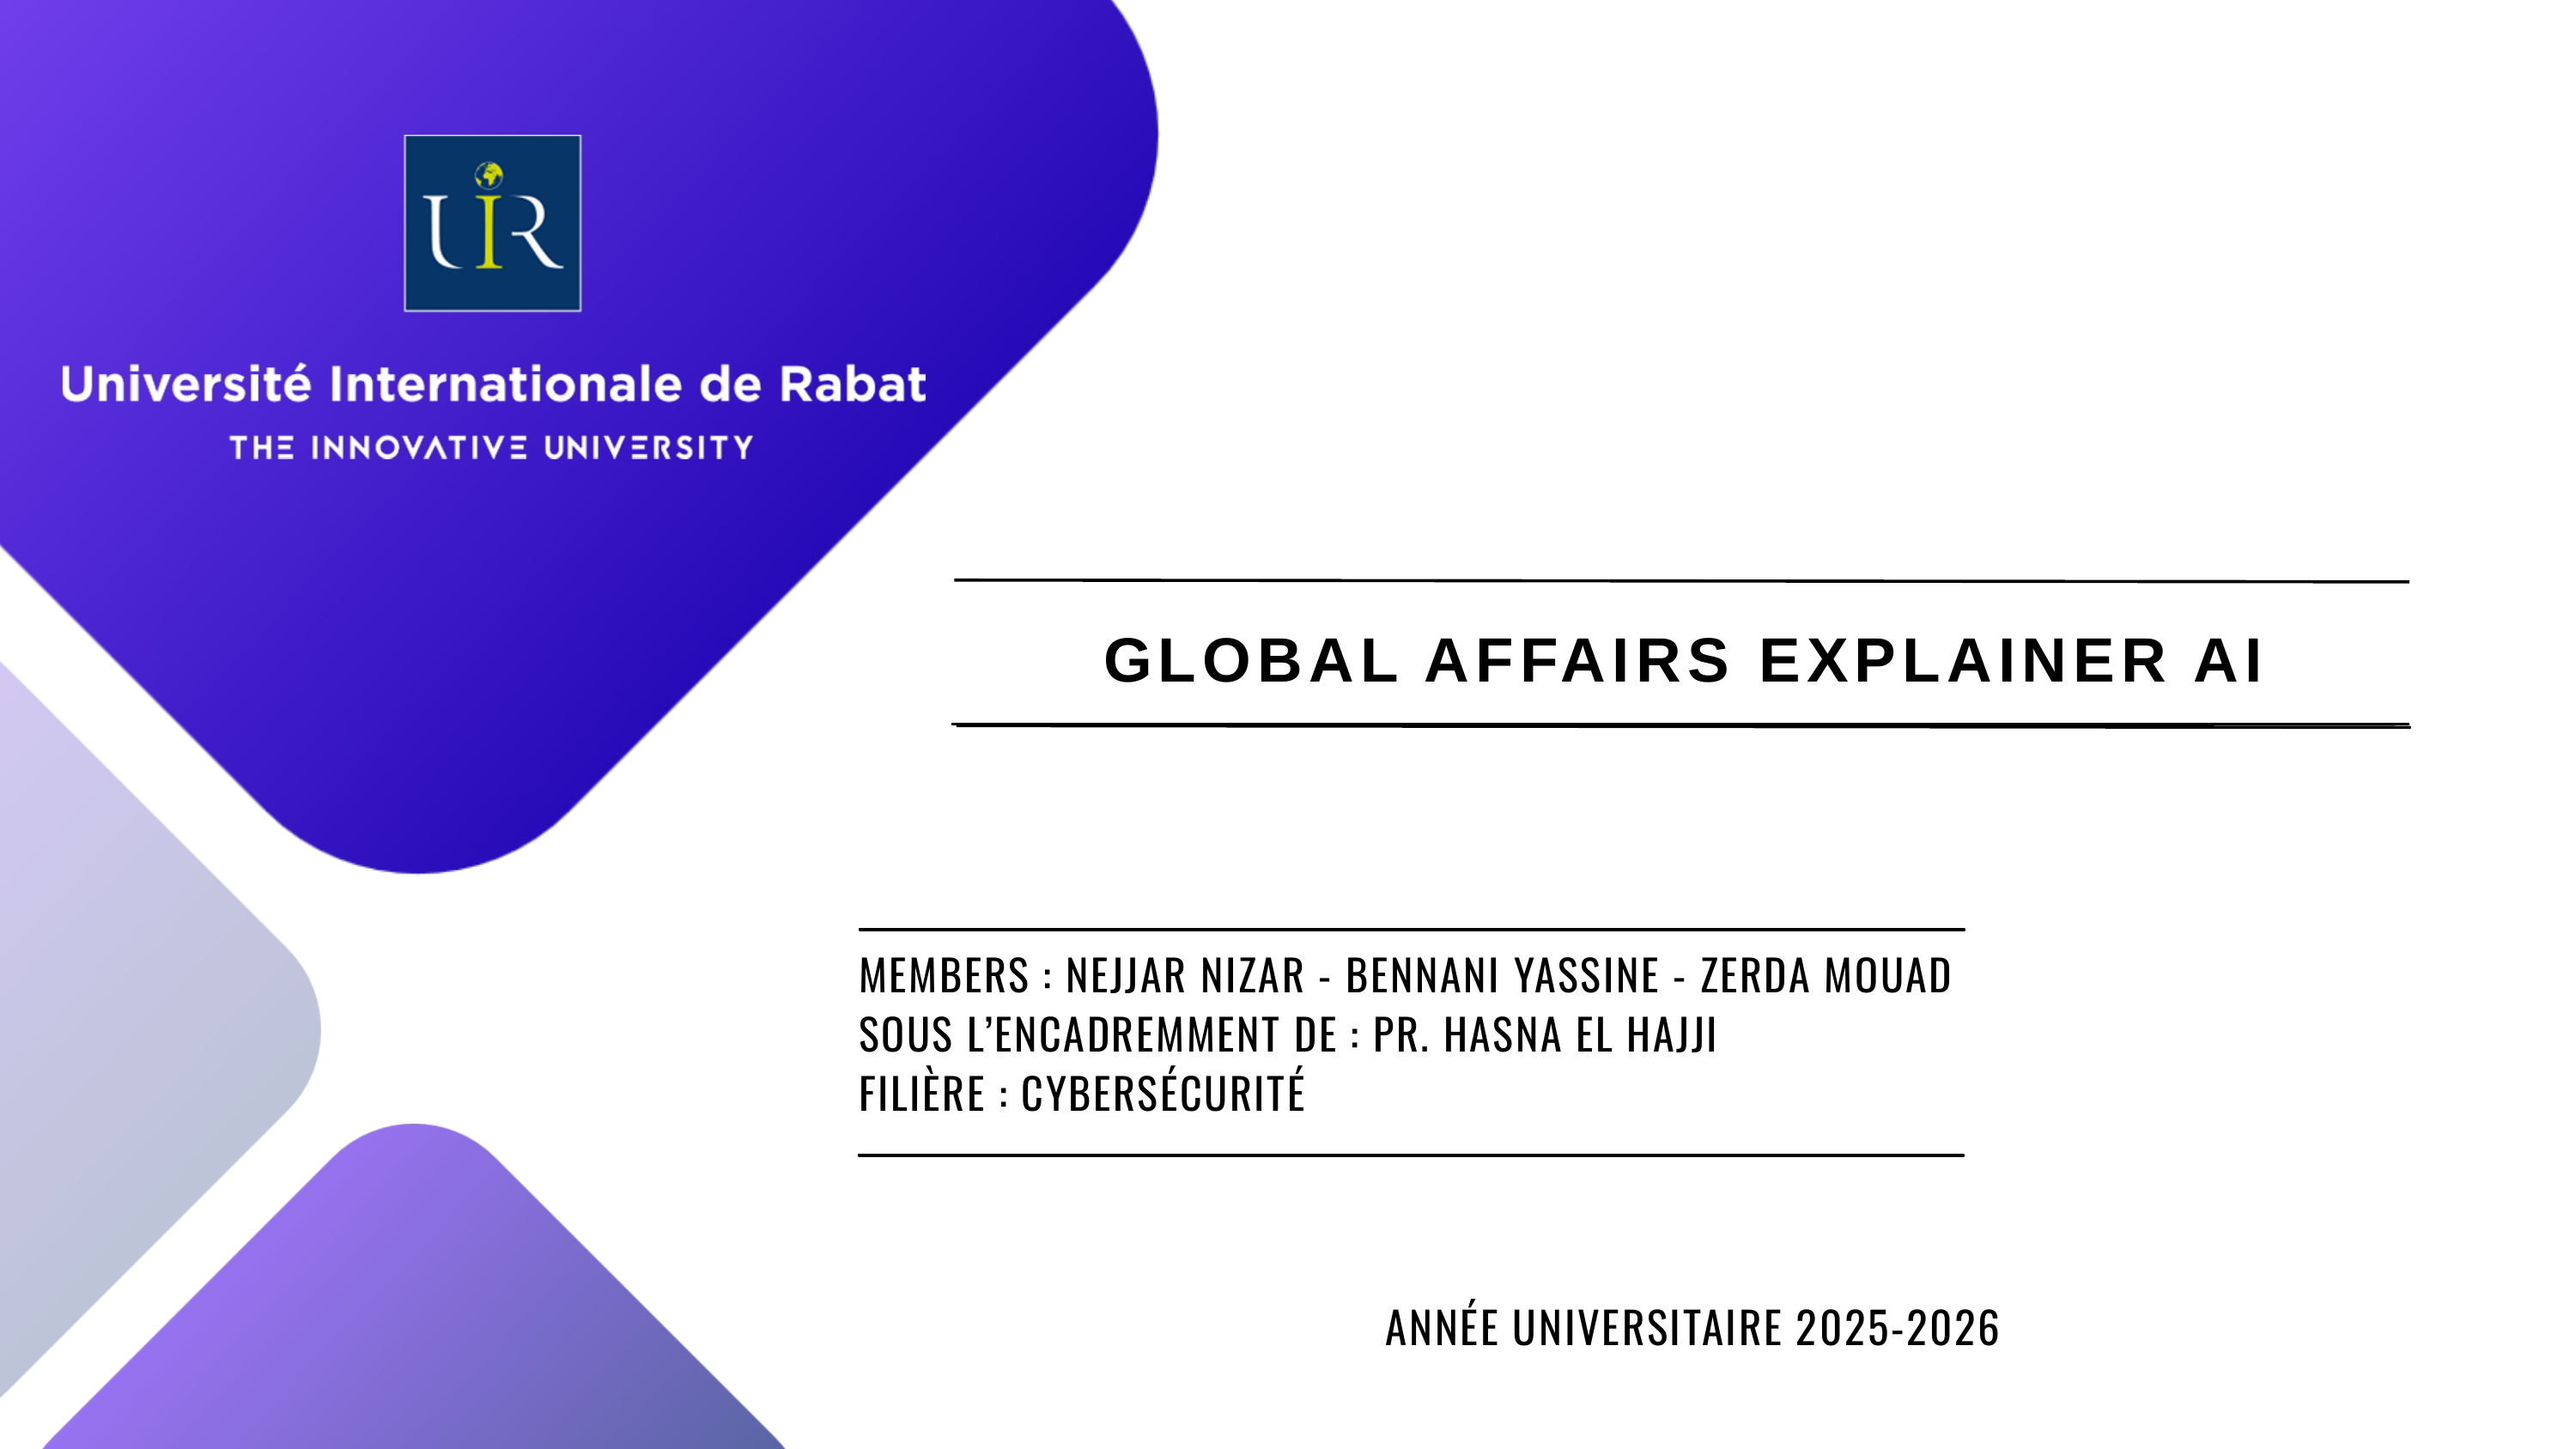

GLOBAL AFFAIRS EXPLAINER AI

MEMBERS : NEJJAR NIZAR - BENNANI YASSINE - ZERDA MOUAD
SOUS L’ENCADREMMENT DE : PR. HASNA EL HAJJI
FILIÈRE : CYBERSÉCURITÉ

ANNÉE UNIVERSITAIRE 2025-2026